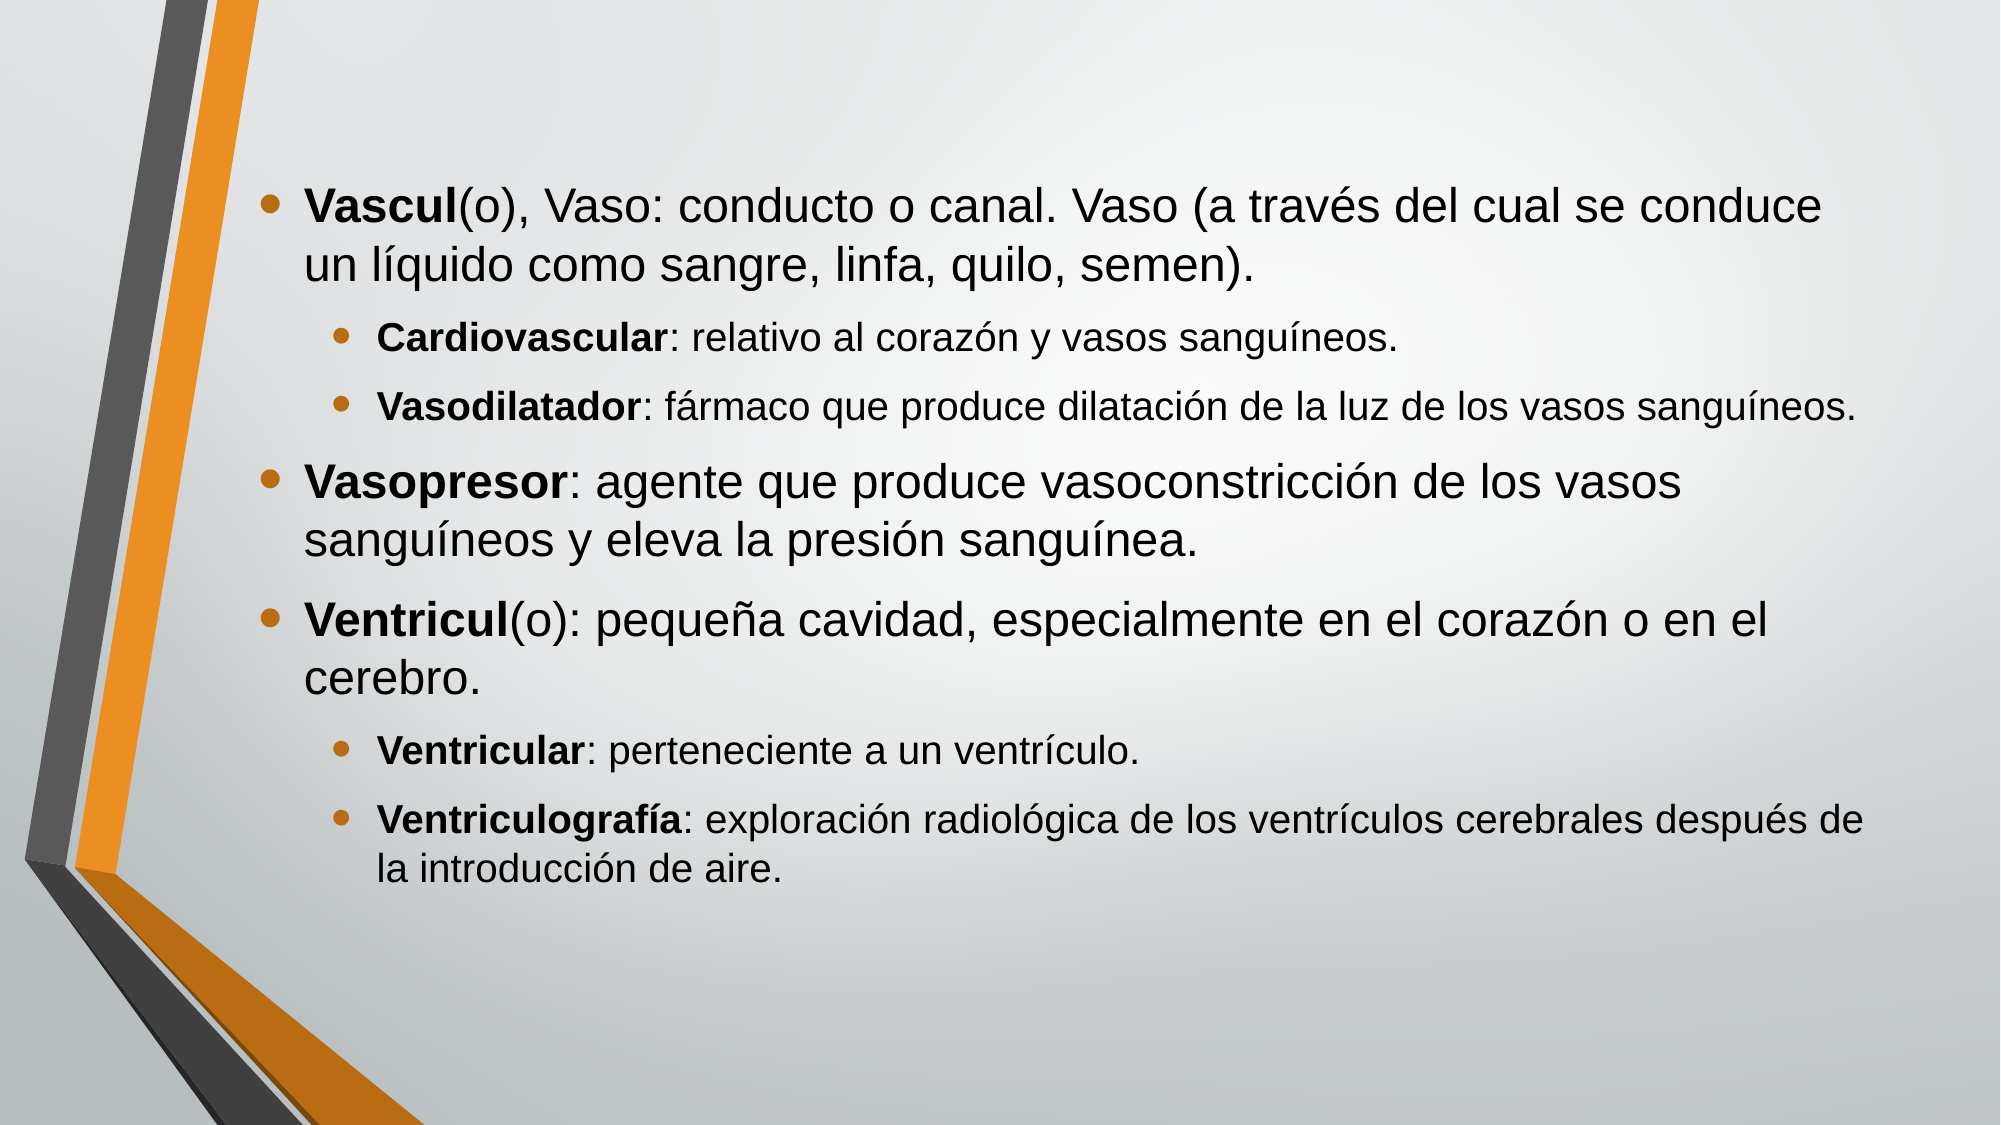

Vascul(o), Vaso: conducto o canal. Vaso (a través del cual se conduce un líquido como sangre, linfa, quilo, semen).
Cardiovascular: relativo al corazón y vasos sanguíneos.
Vasodilatador: fármaco que produce dilatación de la luz de los vasos sanguíneos.
Vasopresor: agente que produce vasoconstricción de los vasos sanguíneos y eleva la presión sanguínea.
Ventricul(o): pequeña cavidad, especialmente en el corazón o en el cerebro.
Ventricular: perteneciente a un ventrículo.
Ventriculografía: exploración radiológica de los ventrículos cerebrales después de la introducción de aire.